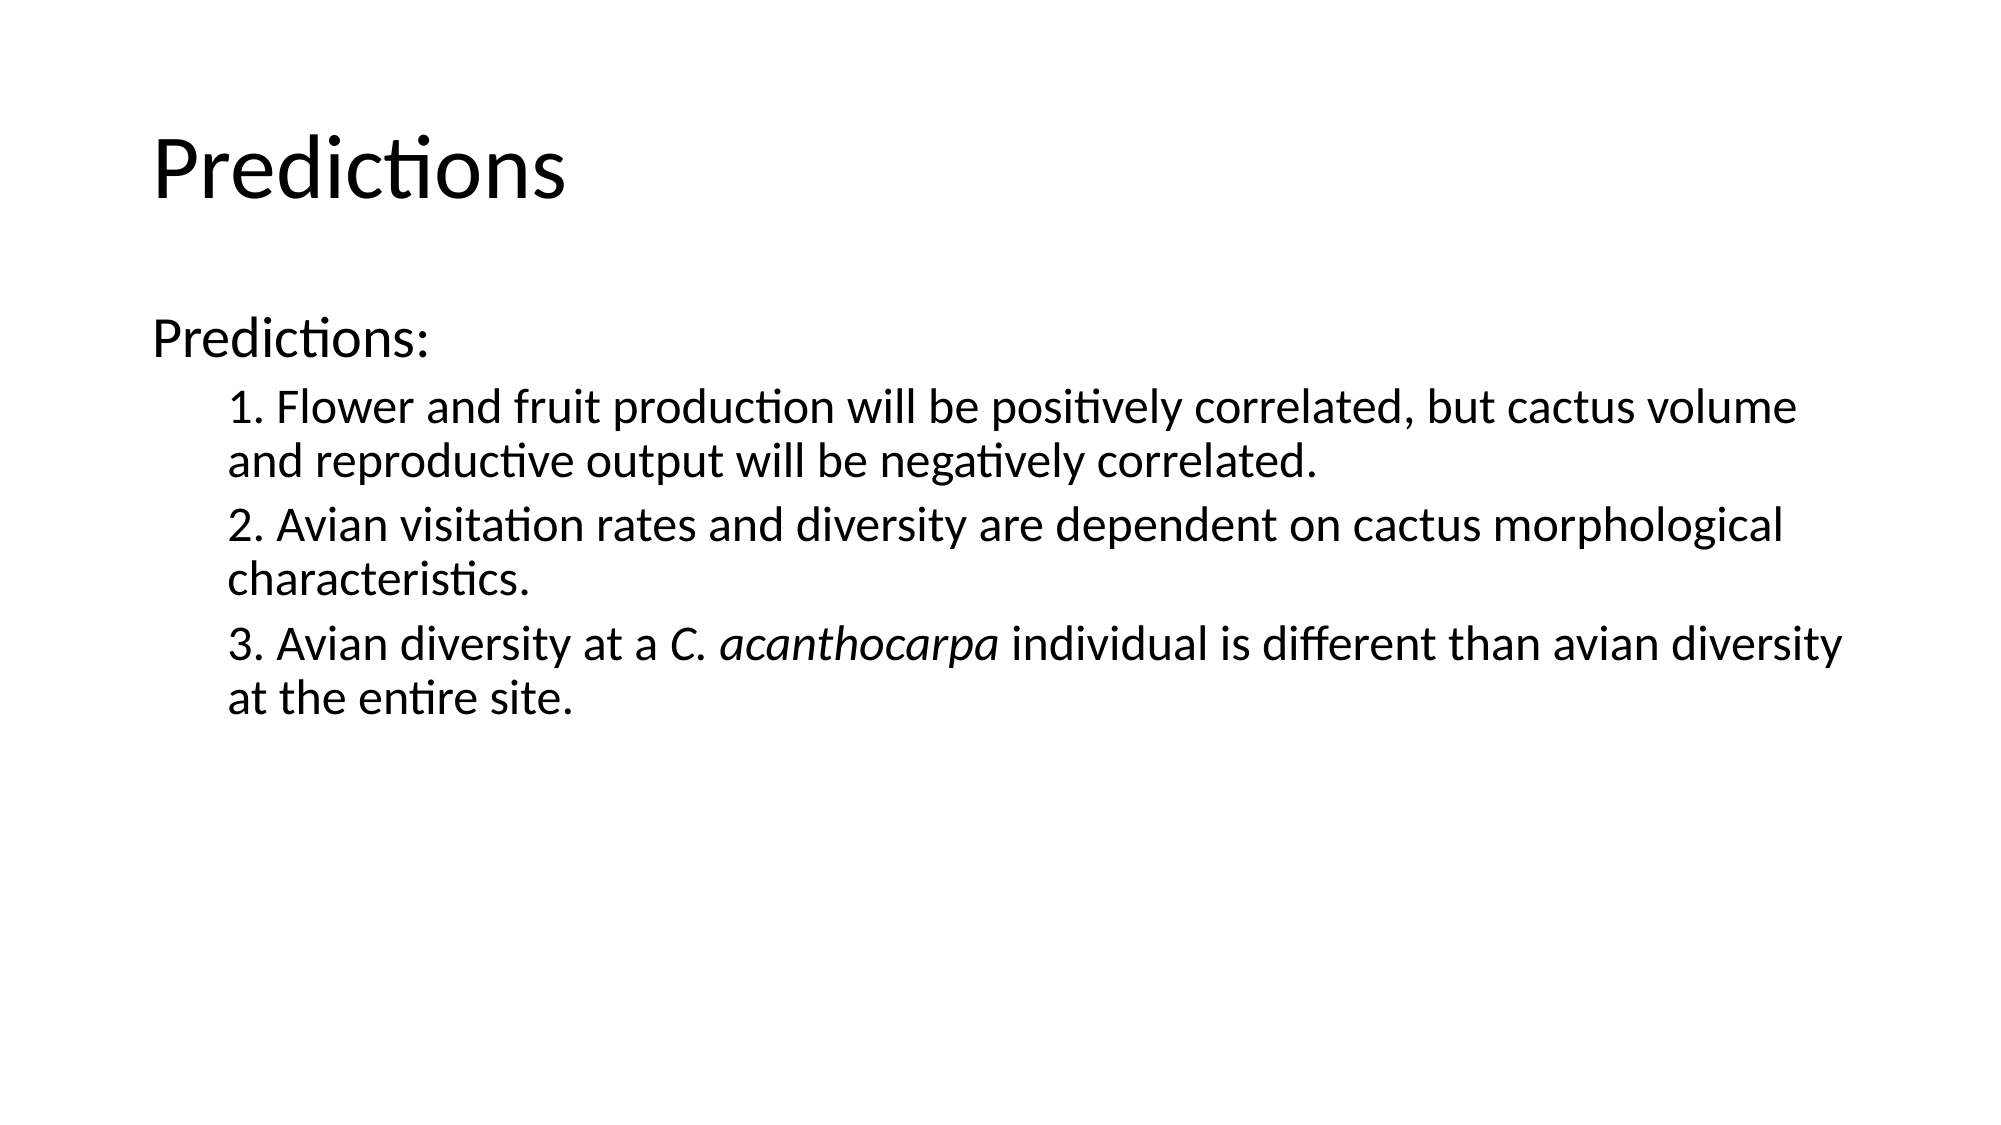

# Predictions
Predictions:
1. Flower and fruit production will be positively correlated, but cactus volume and reproductive output will be negatively correlated.
2. Avian visitation rates and diversity are dependent on cactus morphological characteristics.
3. Avian diversity at a C. acanthocarpa individual is different than avian diversity at the entire site.